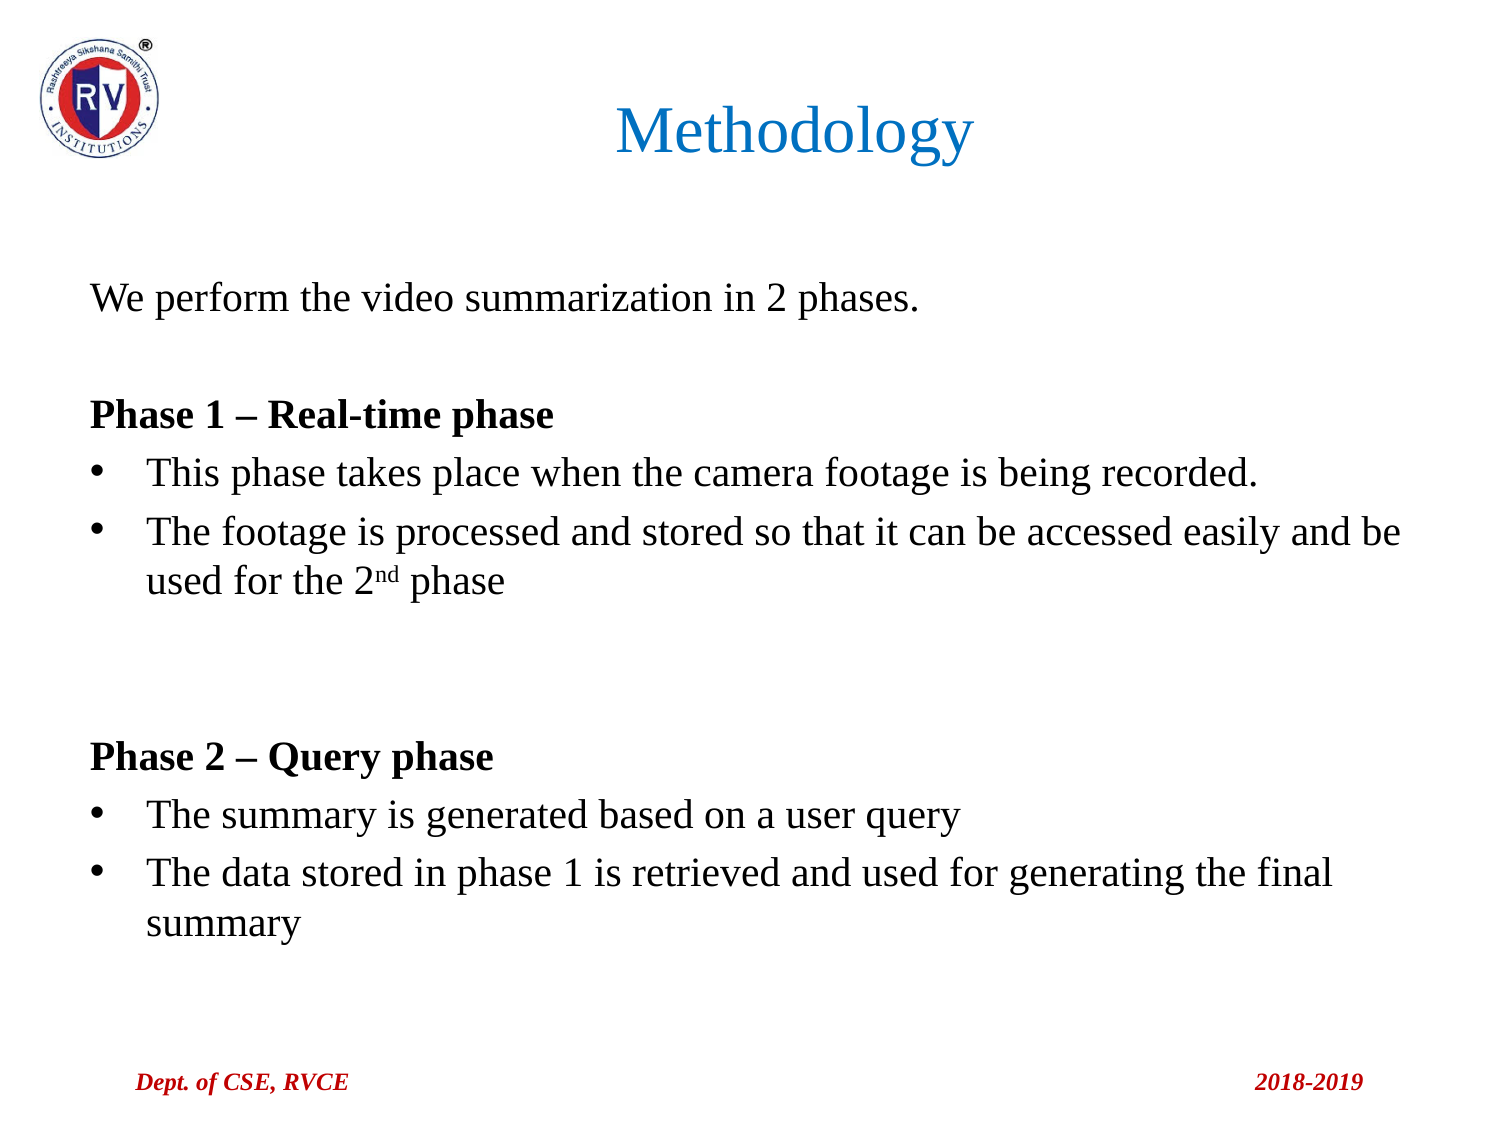

Methodology
We perform the video summarization in 2 phases.

Phase 1 – Real-time phase
This phase takes place when the camera footage is being recorded.
The footage is processed and stored so that it can be accessed easily and be used for the 2nd phase

Phase 2 – Query phase
The summary is generated based on a user query
The data stored in phase 1 is retrieved and used for generating the final summary